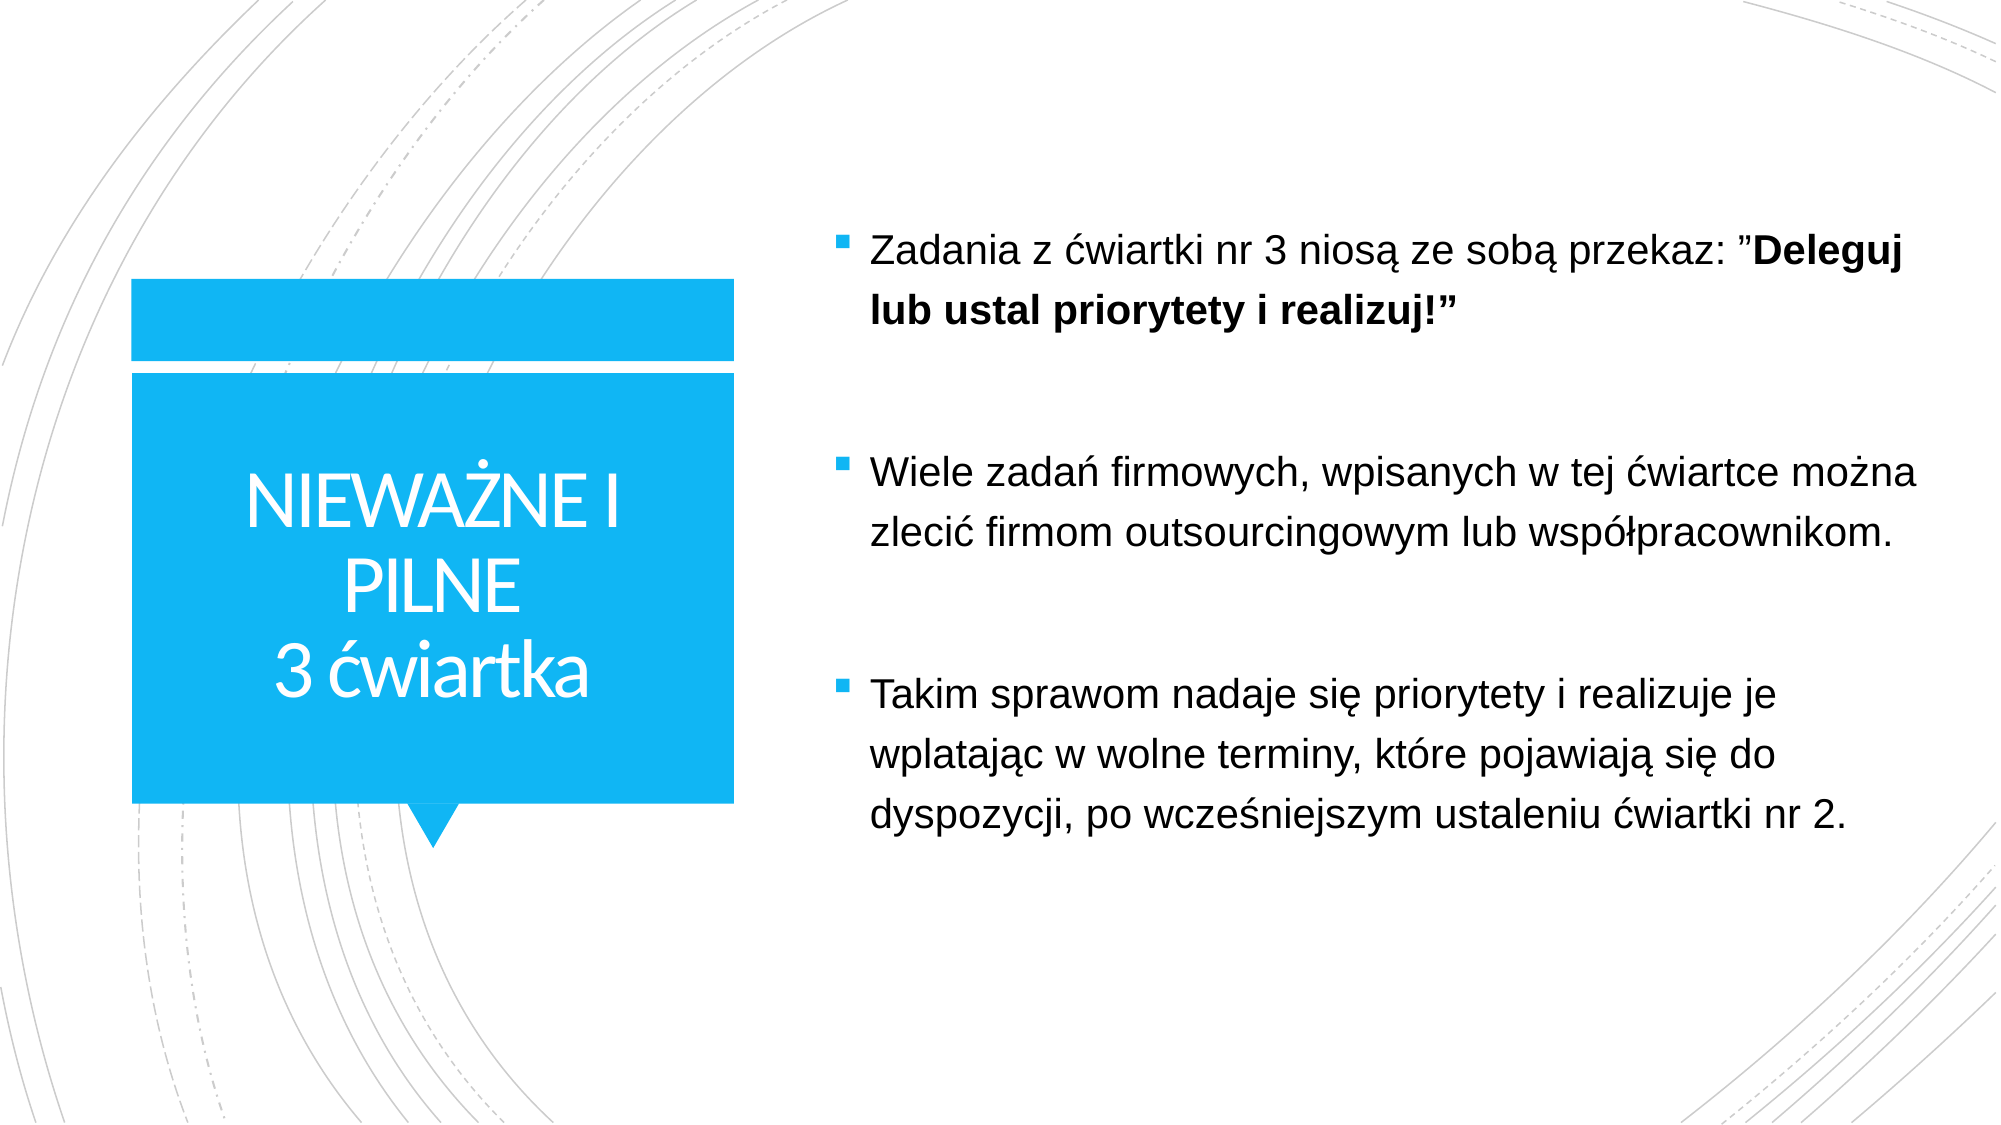

Zadania z ćwiartki nr 3 niosą ze sobą przekaz: ”Deleguj lub ustal priorytety i realizuj!”

Wiele zadań firmowych, wpisanych w tej ćwiartce można zlecić firmom outsourcingowym lub współpracownikom.

Takim sprawom nadaje się priorytety i realizuje je wplatając w wolne terminy, które pojawiają się do dyspozycji, po wcześniejszym ustaleniu ćwiartki nr 2.

# NIEWAŻNE I PILNE 3 ćwiartka